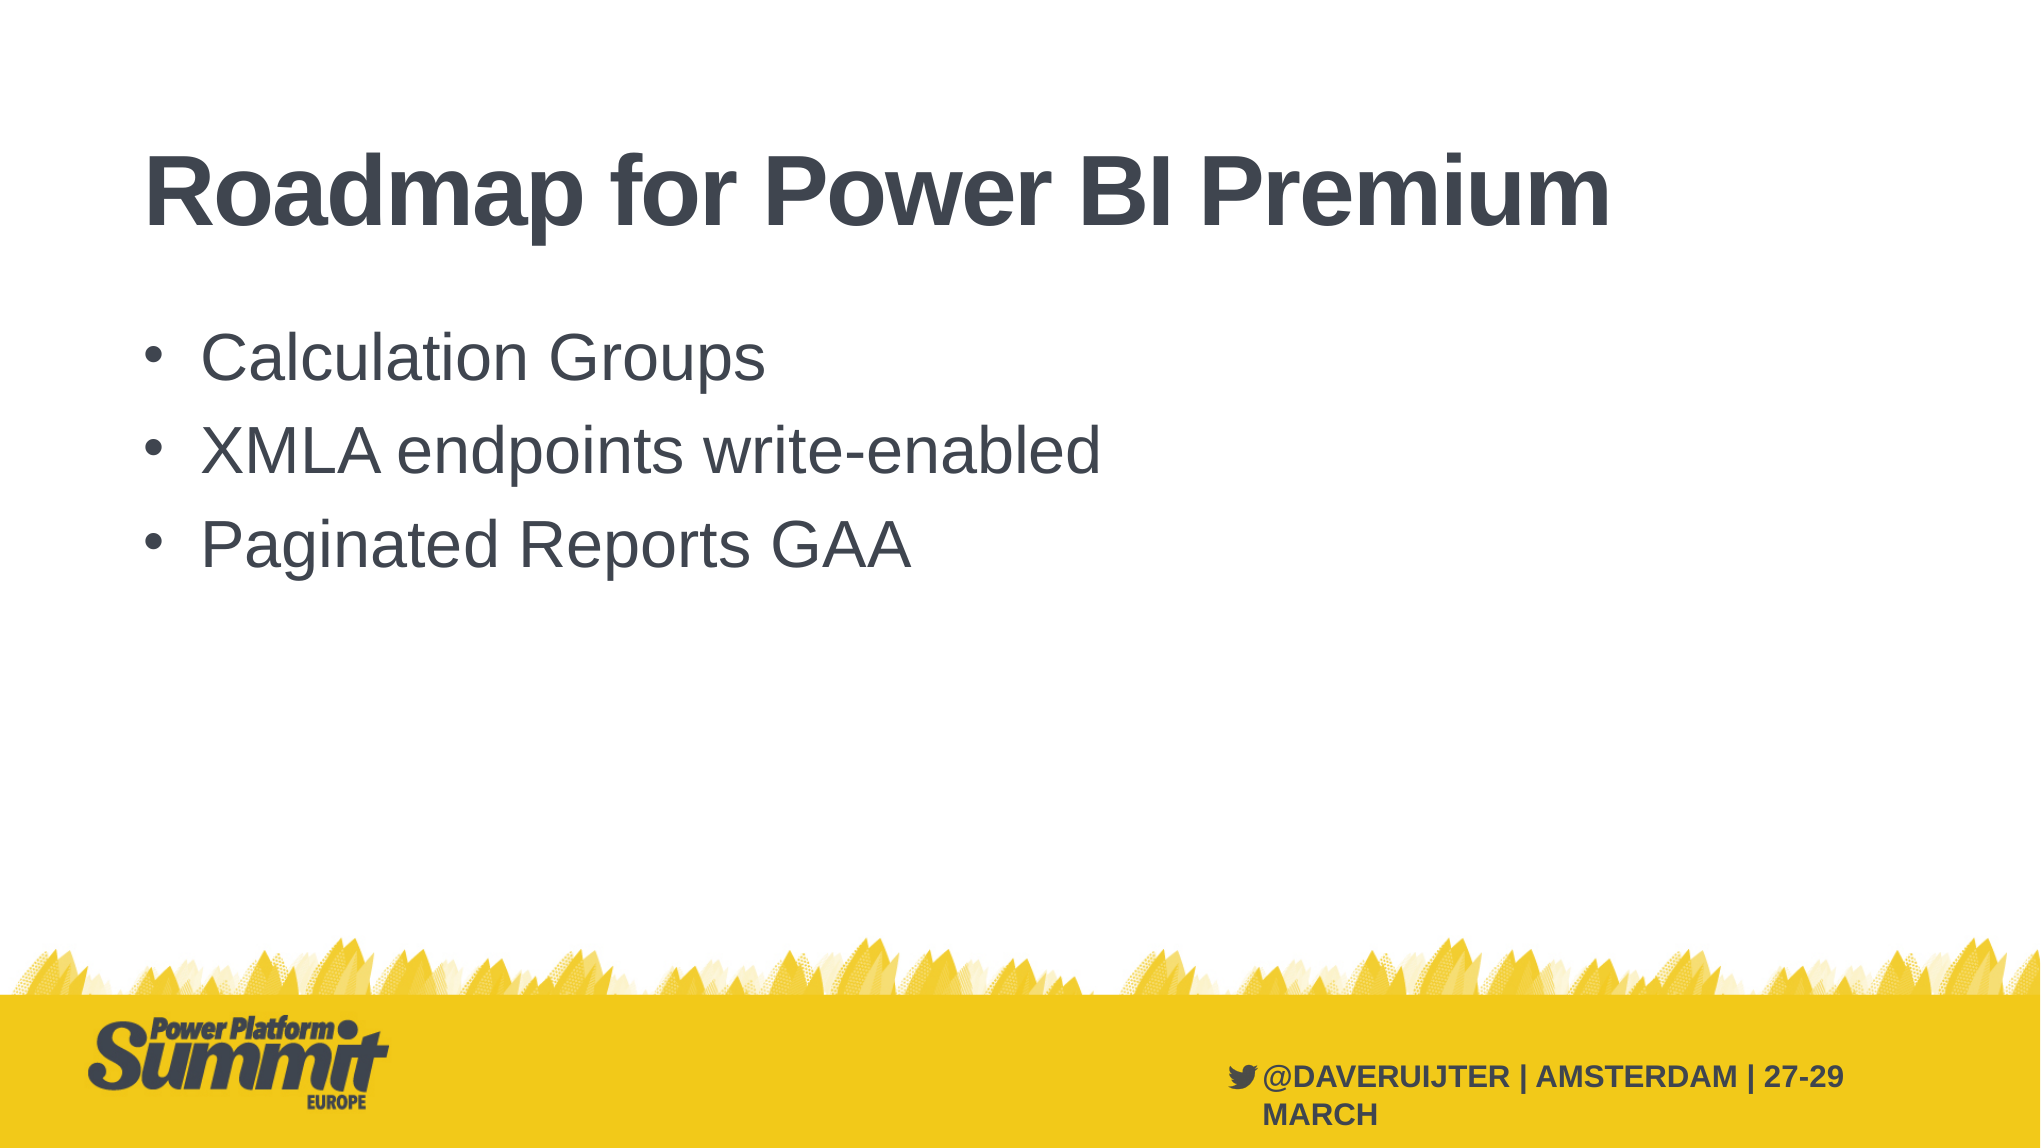

# Roadmap for Power BI Premium
Calculation Groups
XMLA endpoints write-enabled
Paginated Reports GAA